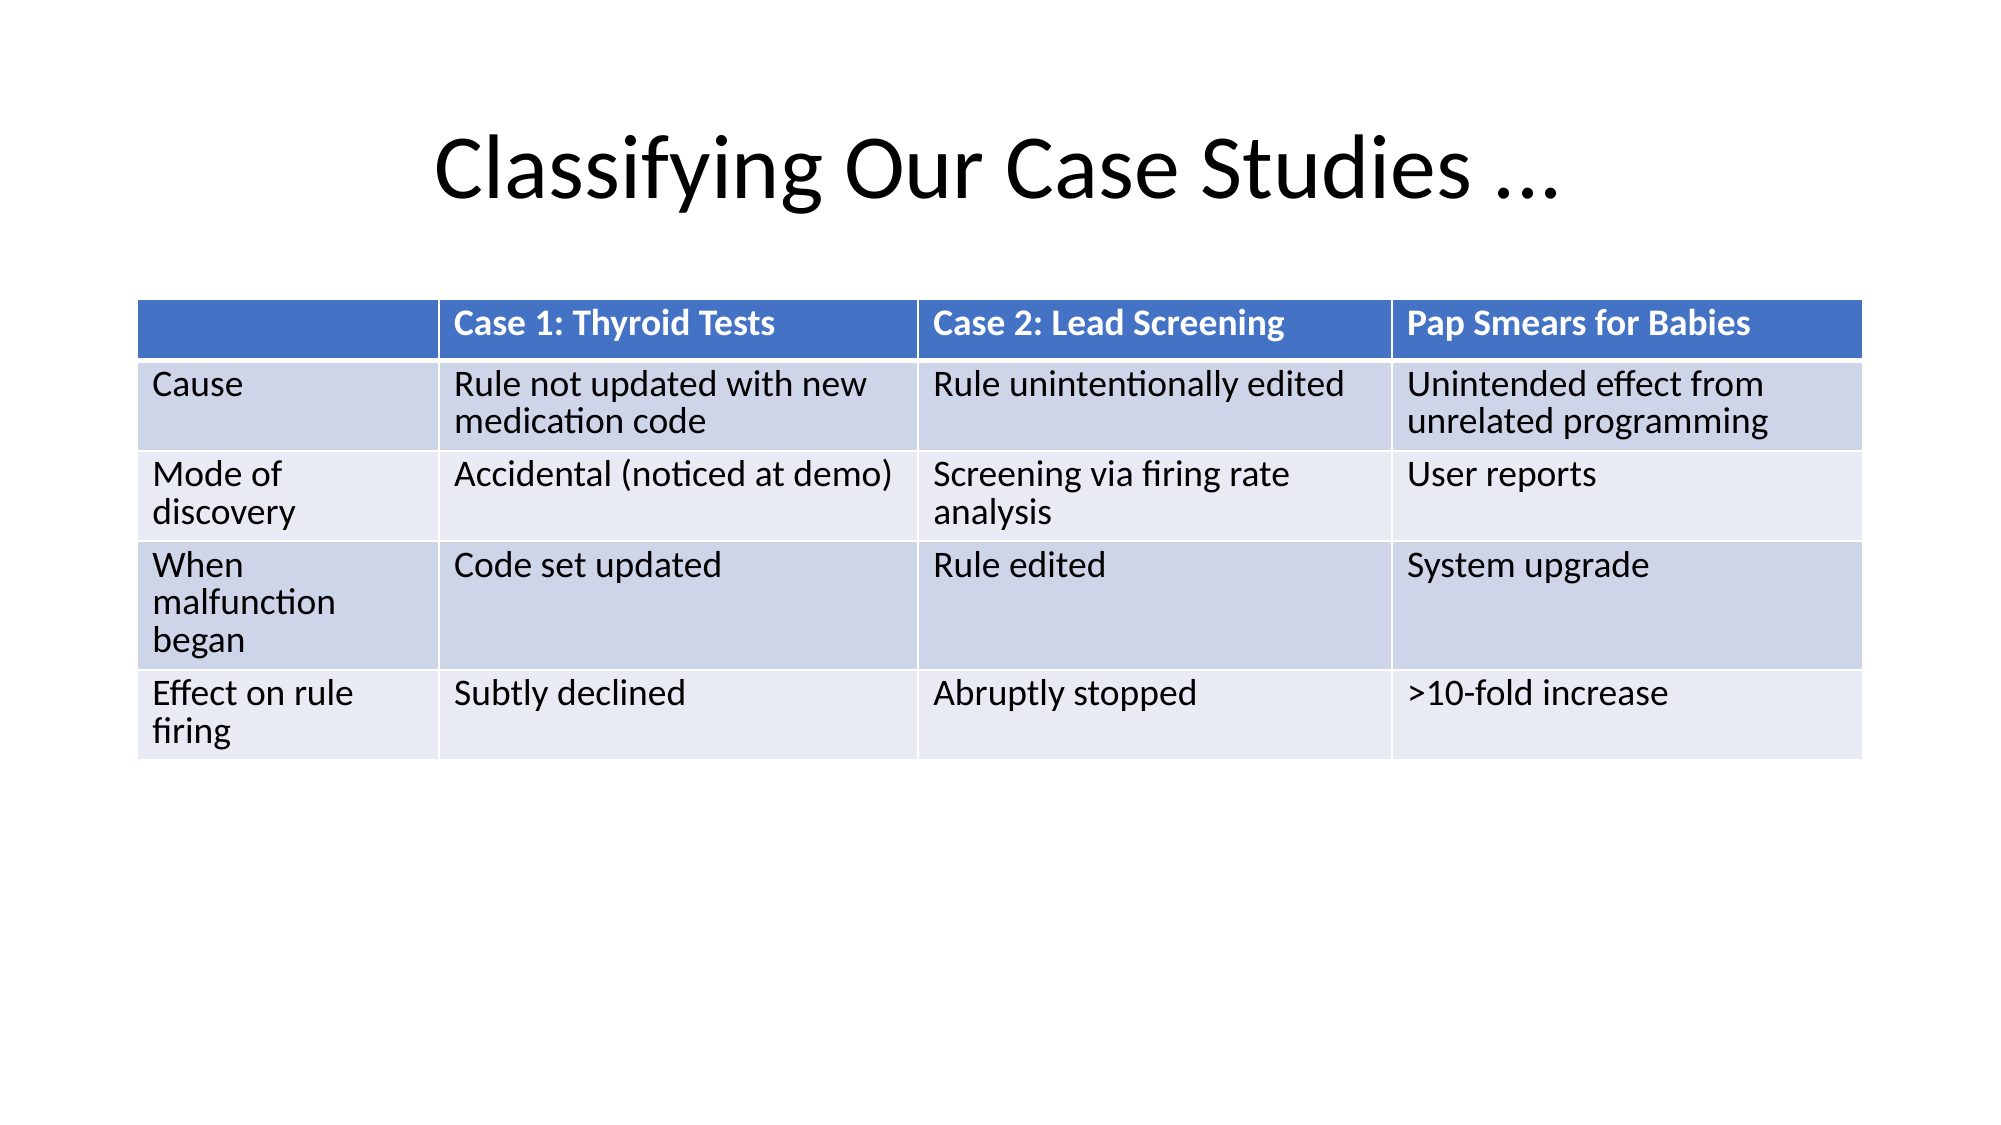

# Classifying Our Case Studies ...
|  | Case 1: Thyroid Tests | Case 2: Lead Screening | Pap Smears for Babies |
| --- | --- | --- | --- |
| Cause | Rule not updated with new medication code | Rule unintentionally edited | Unintended effect from unrelated programming |
| Mode of discovery | Accidental (noticed at demo) | Screening via firing rate analysis | User reports |
| When malfunction began | Code set updated | Rule edited | System upgrade |
| Effect on rule firing | Subtly declined | Abruptly stopped | >10-fold increase |